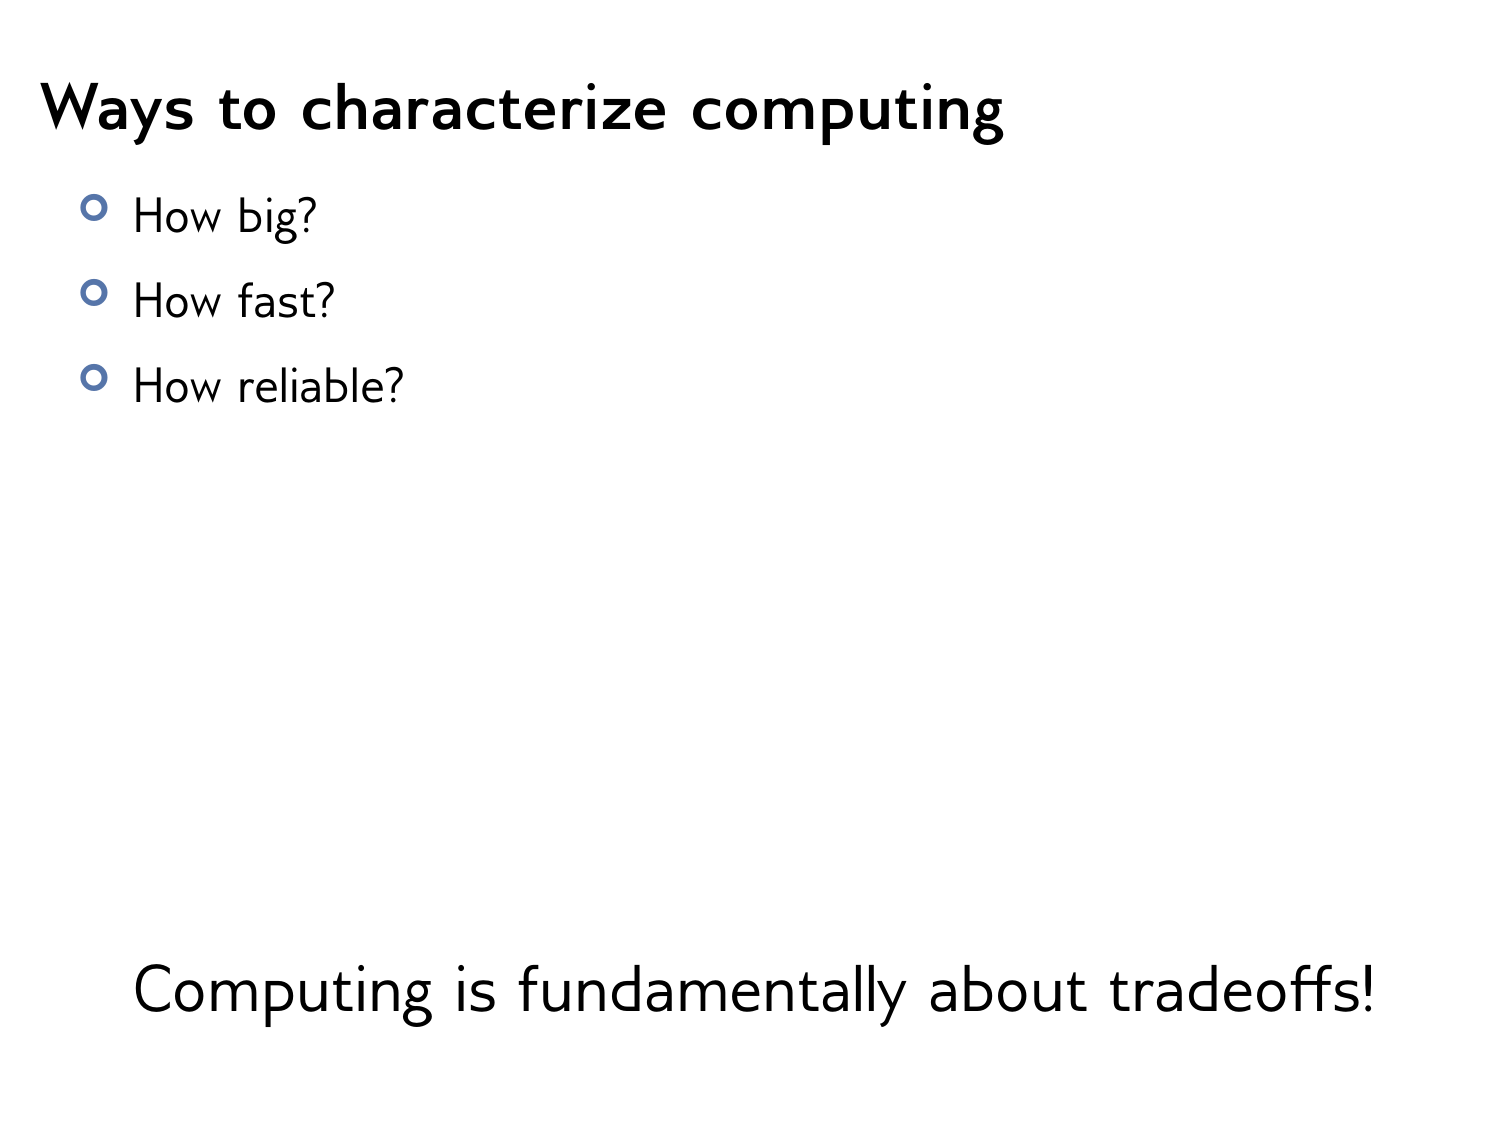

# Ways to characterize computing
How big?
How fast?
How reliable?
Computing is fundamentally about tradeoffs!